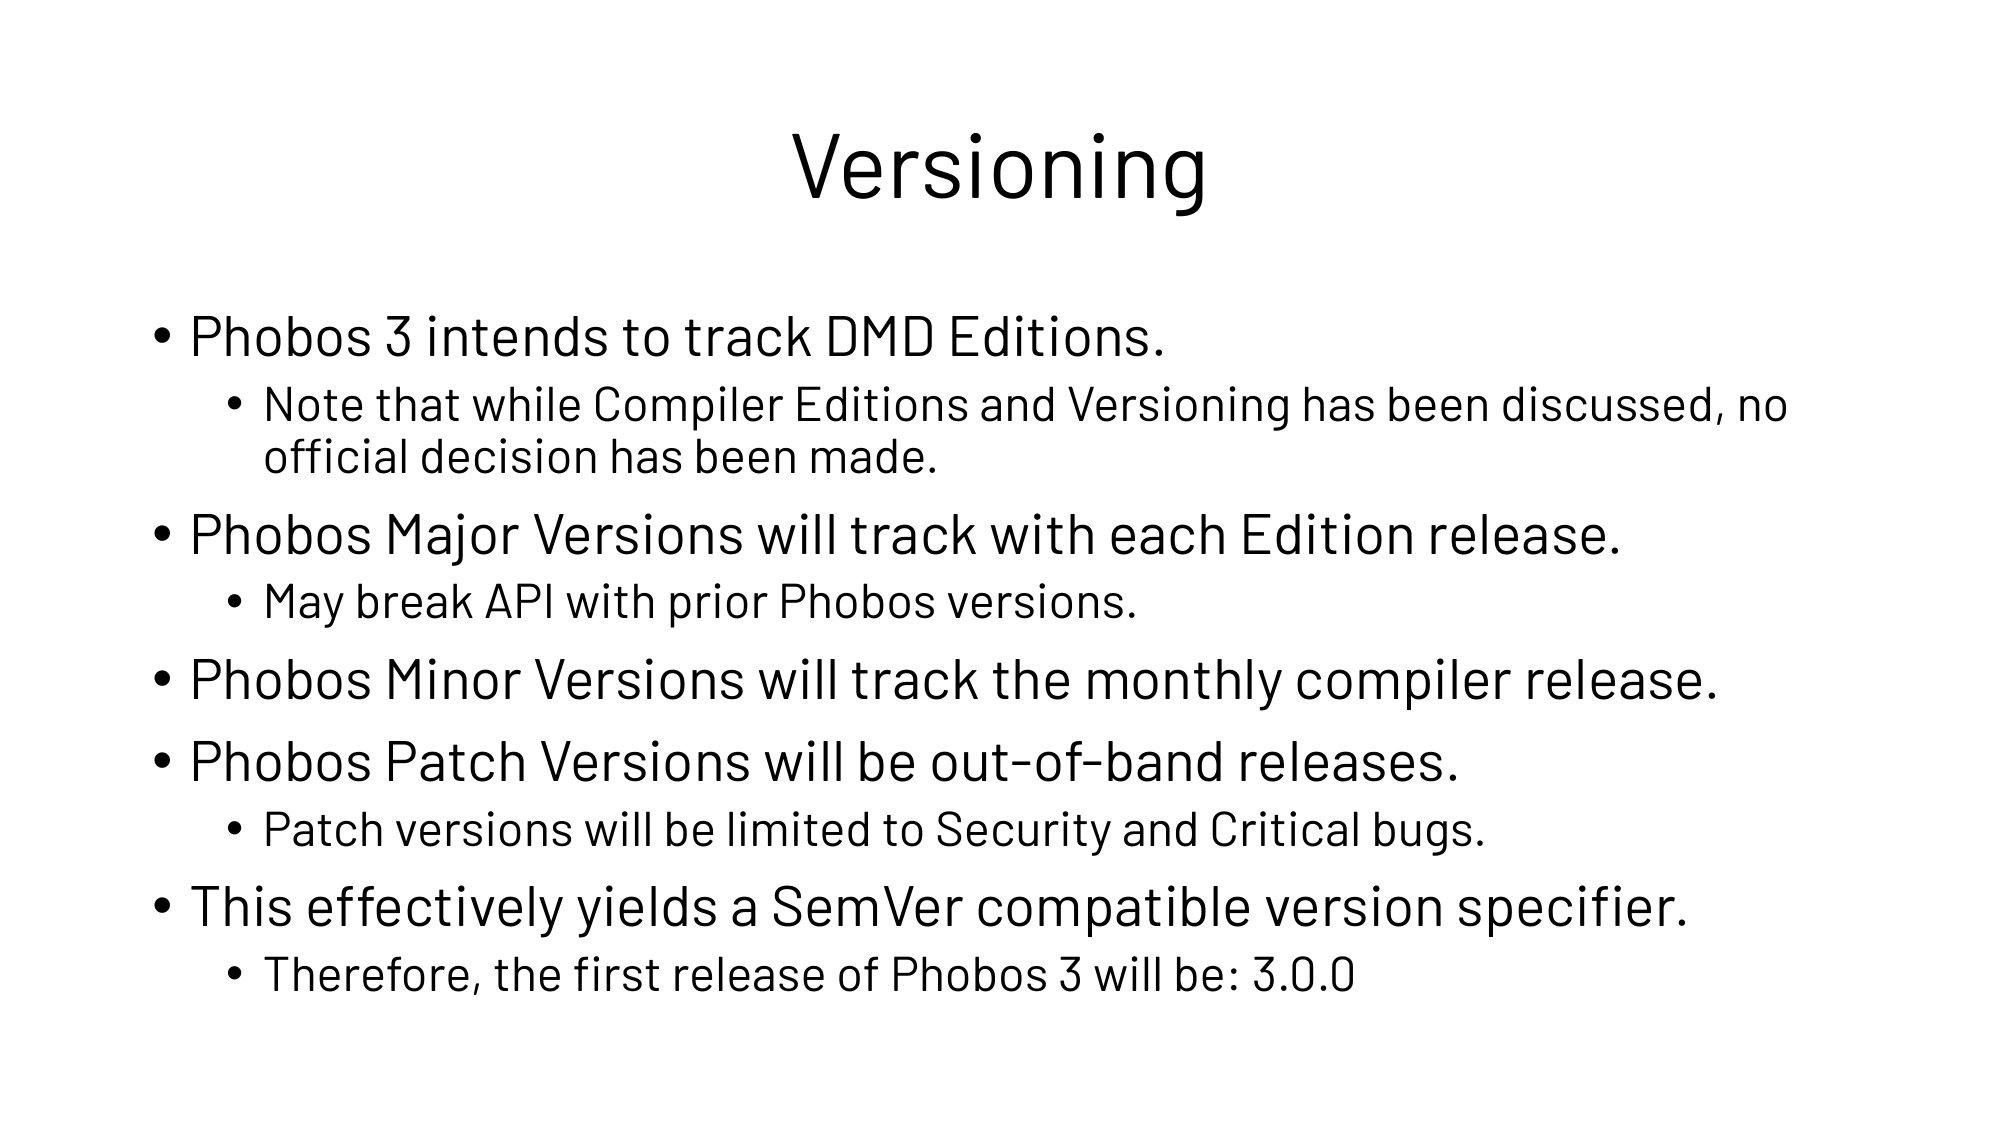

# Versioning
Phobos 3 intends to track DMD Editions.
Note that while Compiler Editions and Versioning has been discussed, no official decision has been made.
Phobos Major Versions will track with each Edition release.
May break API with prior Phobos versions.
Phobos Minor Versions will track the monthly compiler release.
Phobos Patch Versions will be out-of-band releases.
Patch versions will be limited to Security and Critical bugs.
This effectively yields a SemVer compatible version specifier.
Therefore, the first release of Phobos 3 will be: 3.0.0